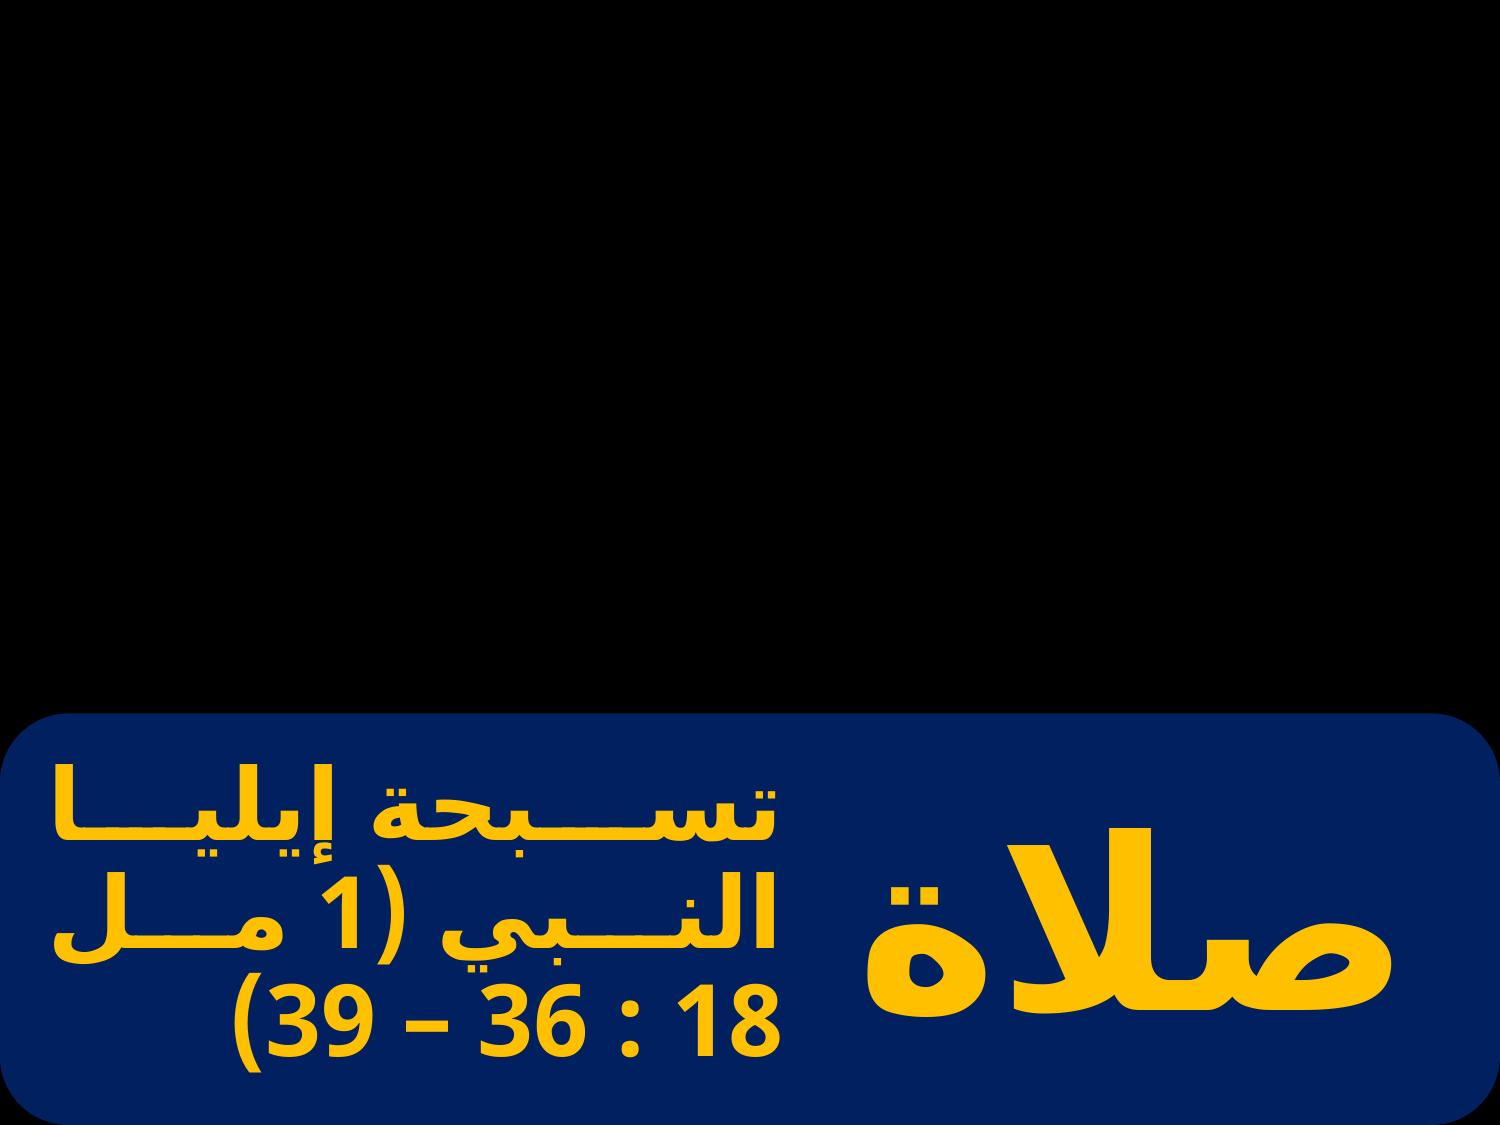

# تسبحة إيليا النبي (1 مل 18 : 36 – 39)